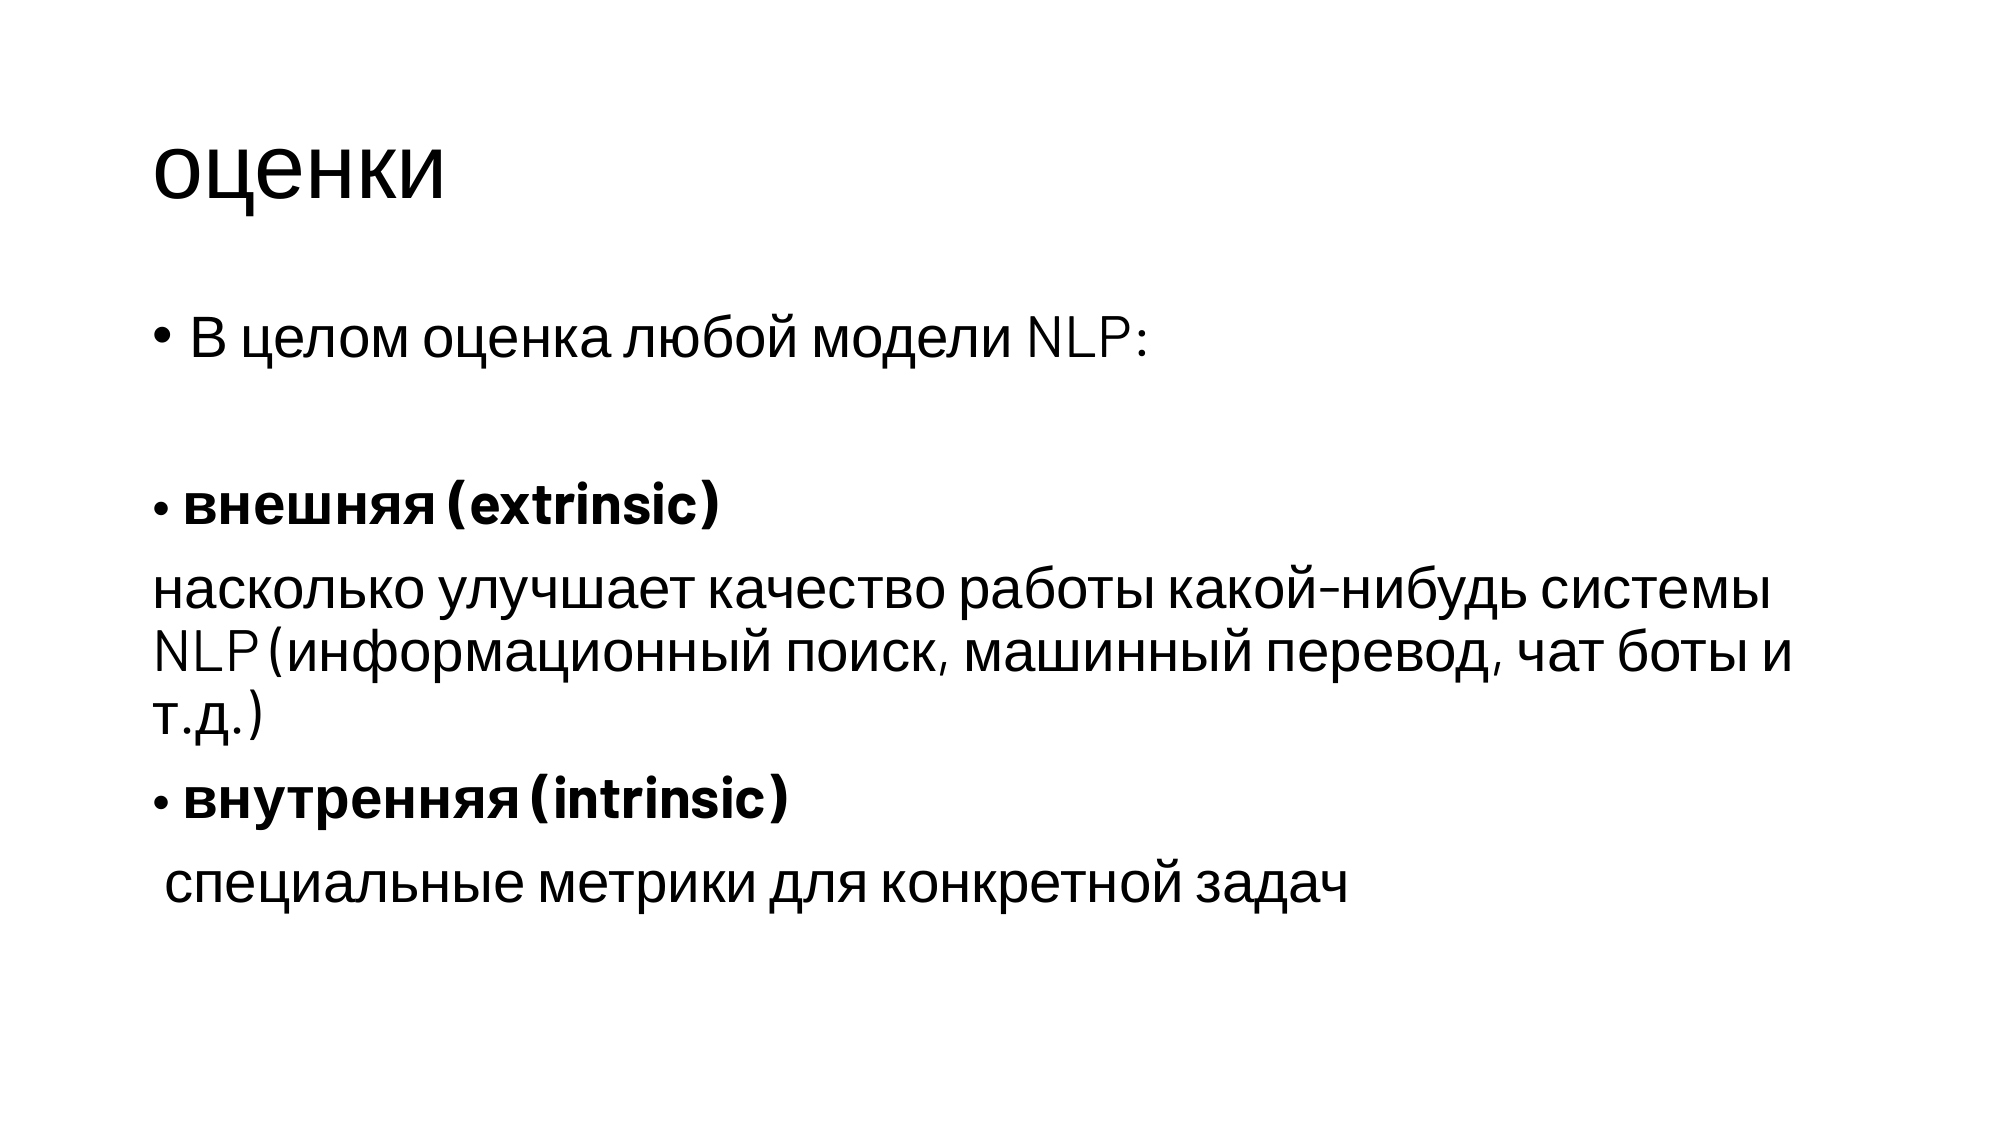

# оценки
В целом оценка любой модели NLP:

• внешняя (extrinsic)
насколько улучшает качество работы какой-нибудь системы NLP (информационный поиск, машинный перевод, чат боты и т.д.)
• внутренняя (intrinsic)
 специальные метрики для конкретной задач